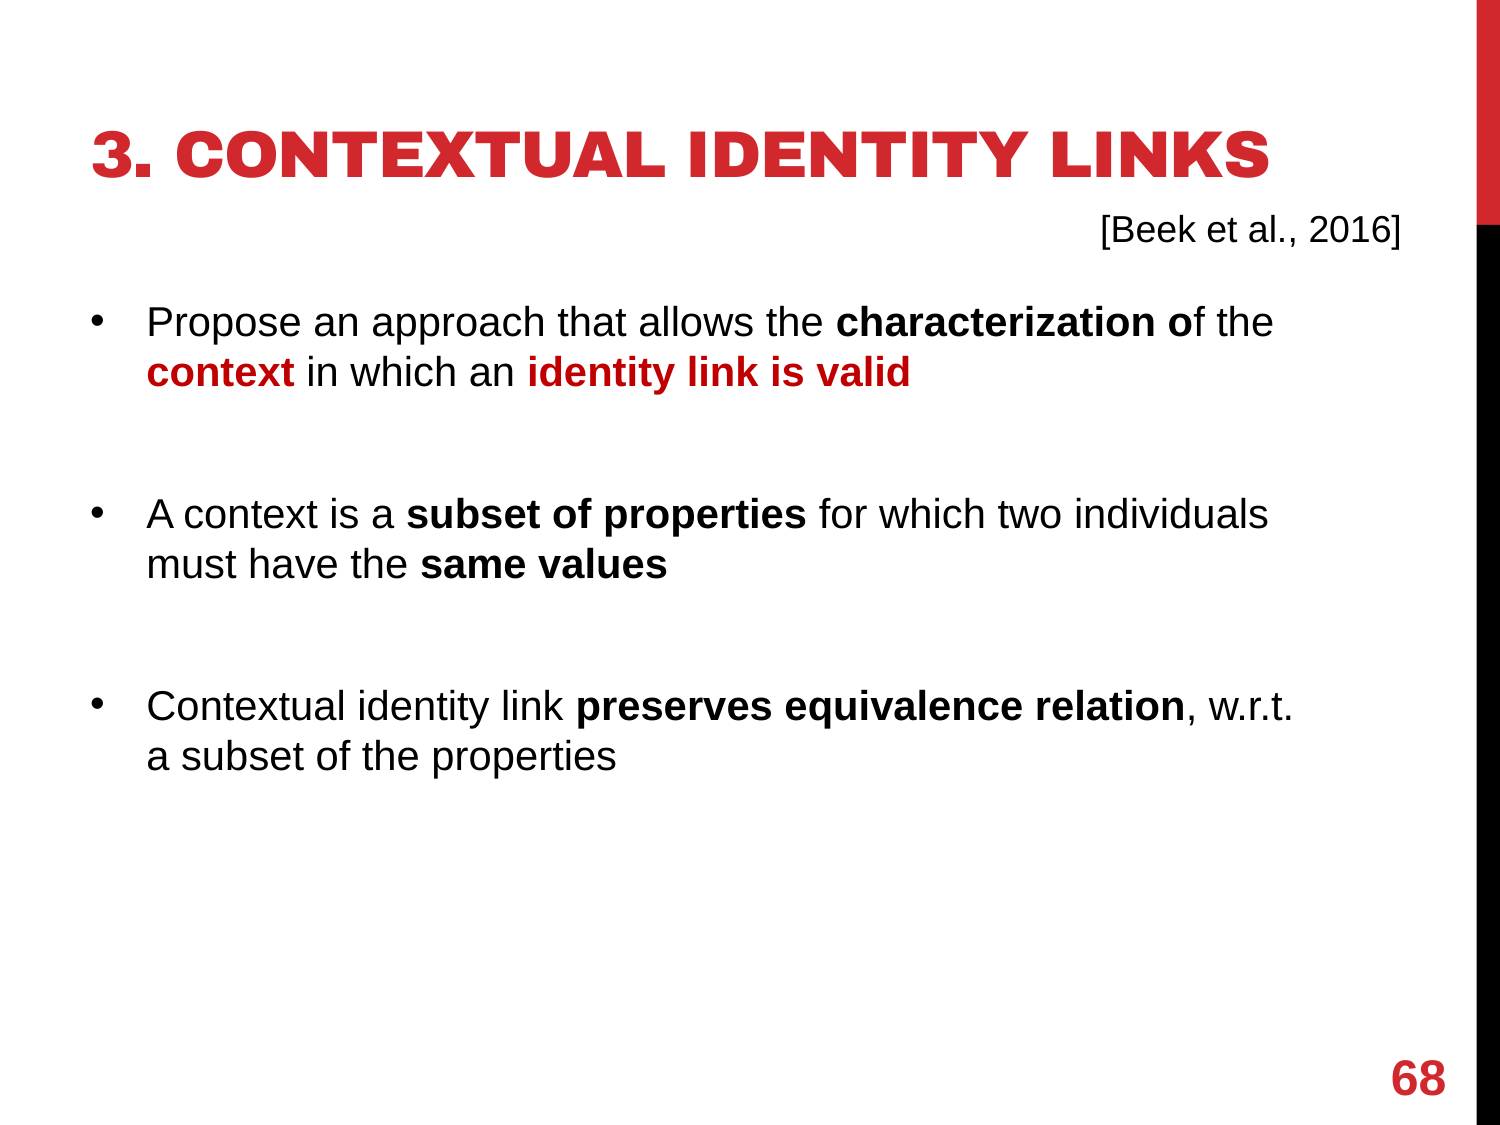

# 3. contextual identity links
[Beek et al., 2016]

Propose an approach that allows the characterization of the context in which an identity link is valid

A context is a subset of properties for which two individuals must have the same values

Contextual identity link preserves equivalence relation, w.r.t. a subset of the properties

68